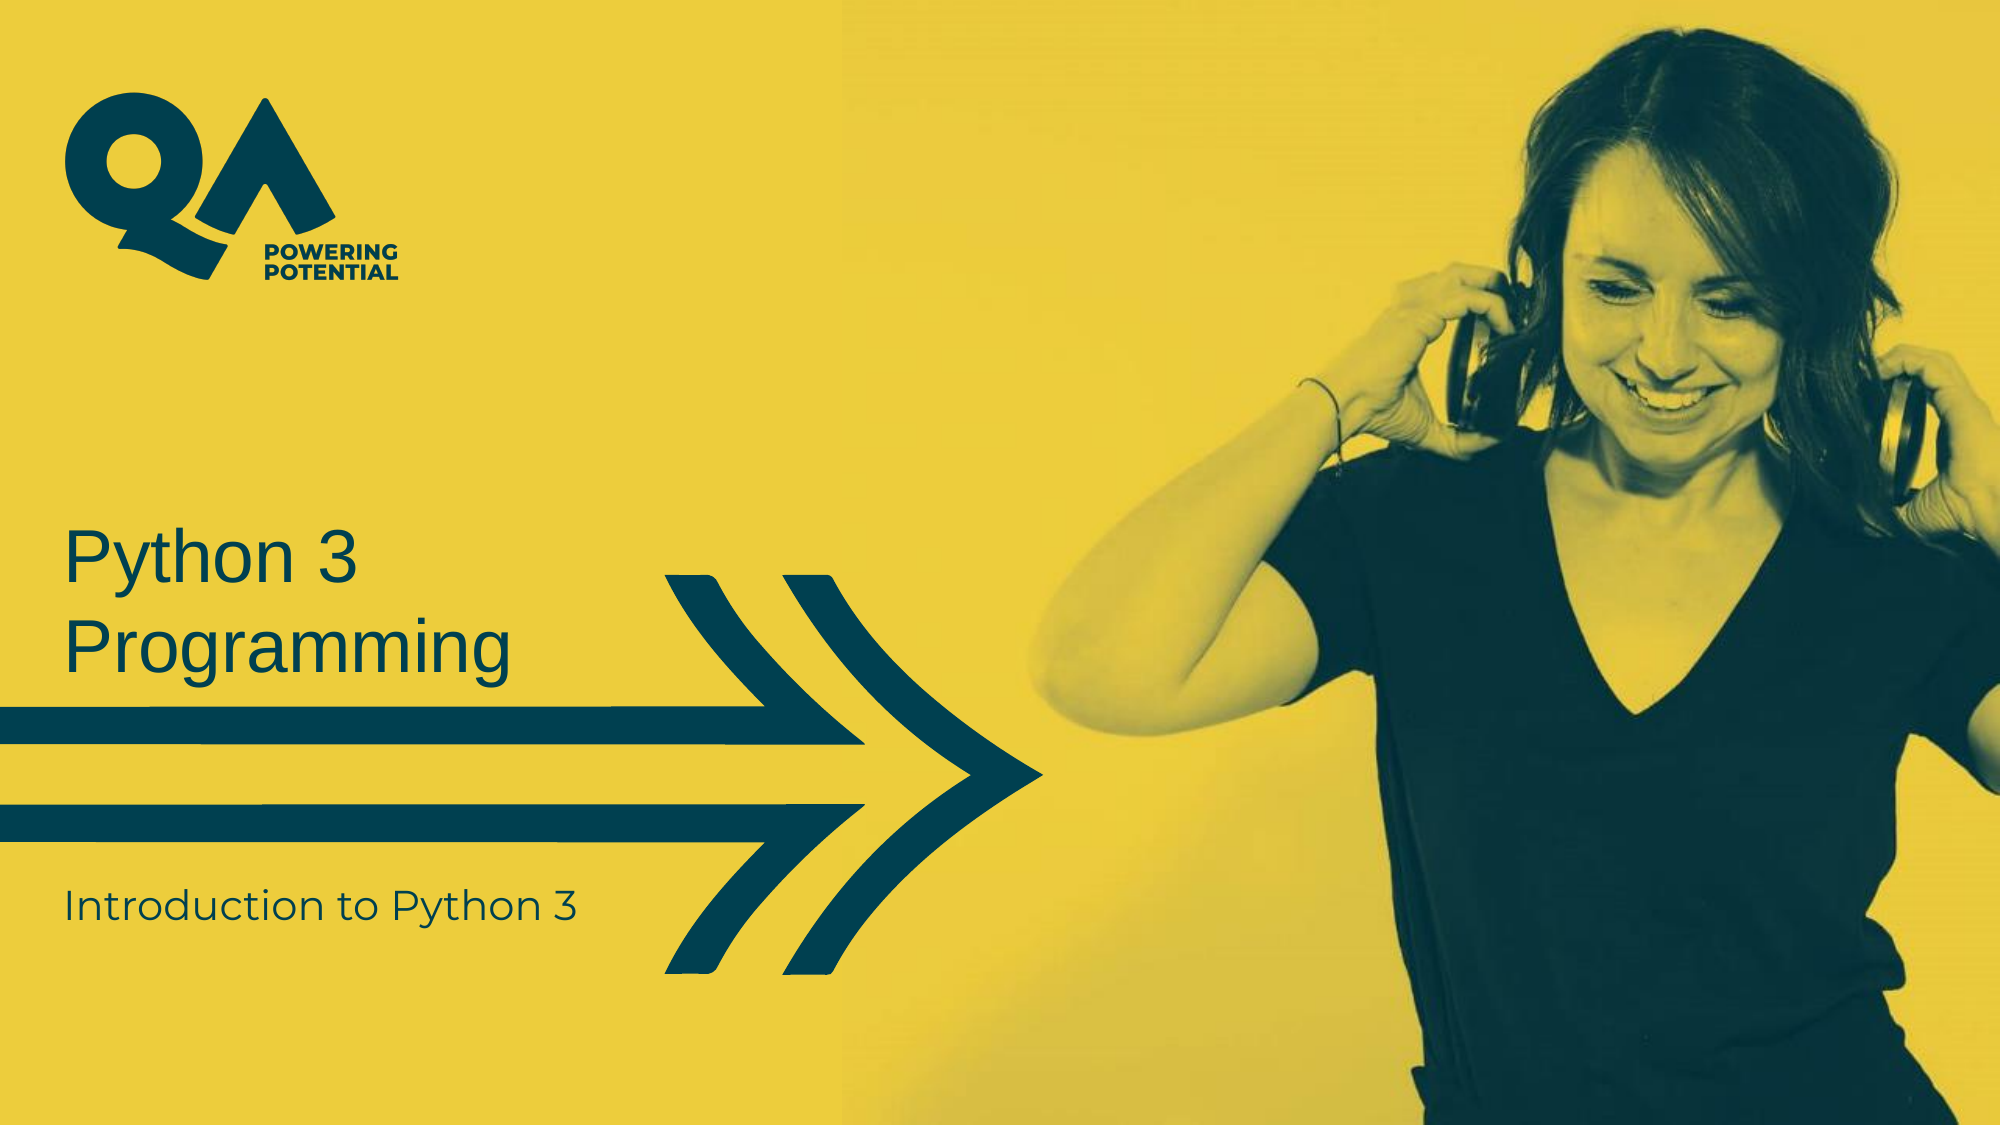

# Python 3 Programming
Introduction to Python 3